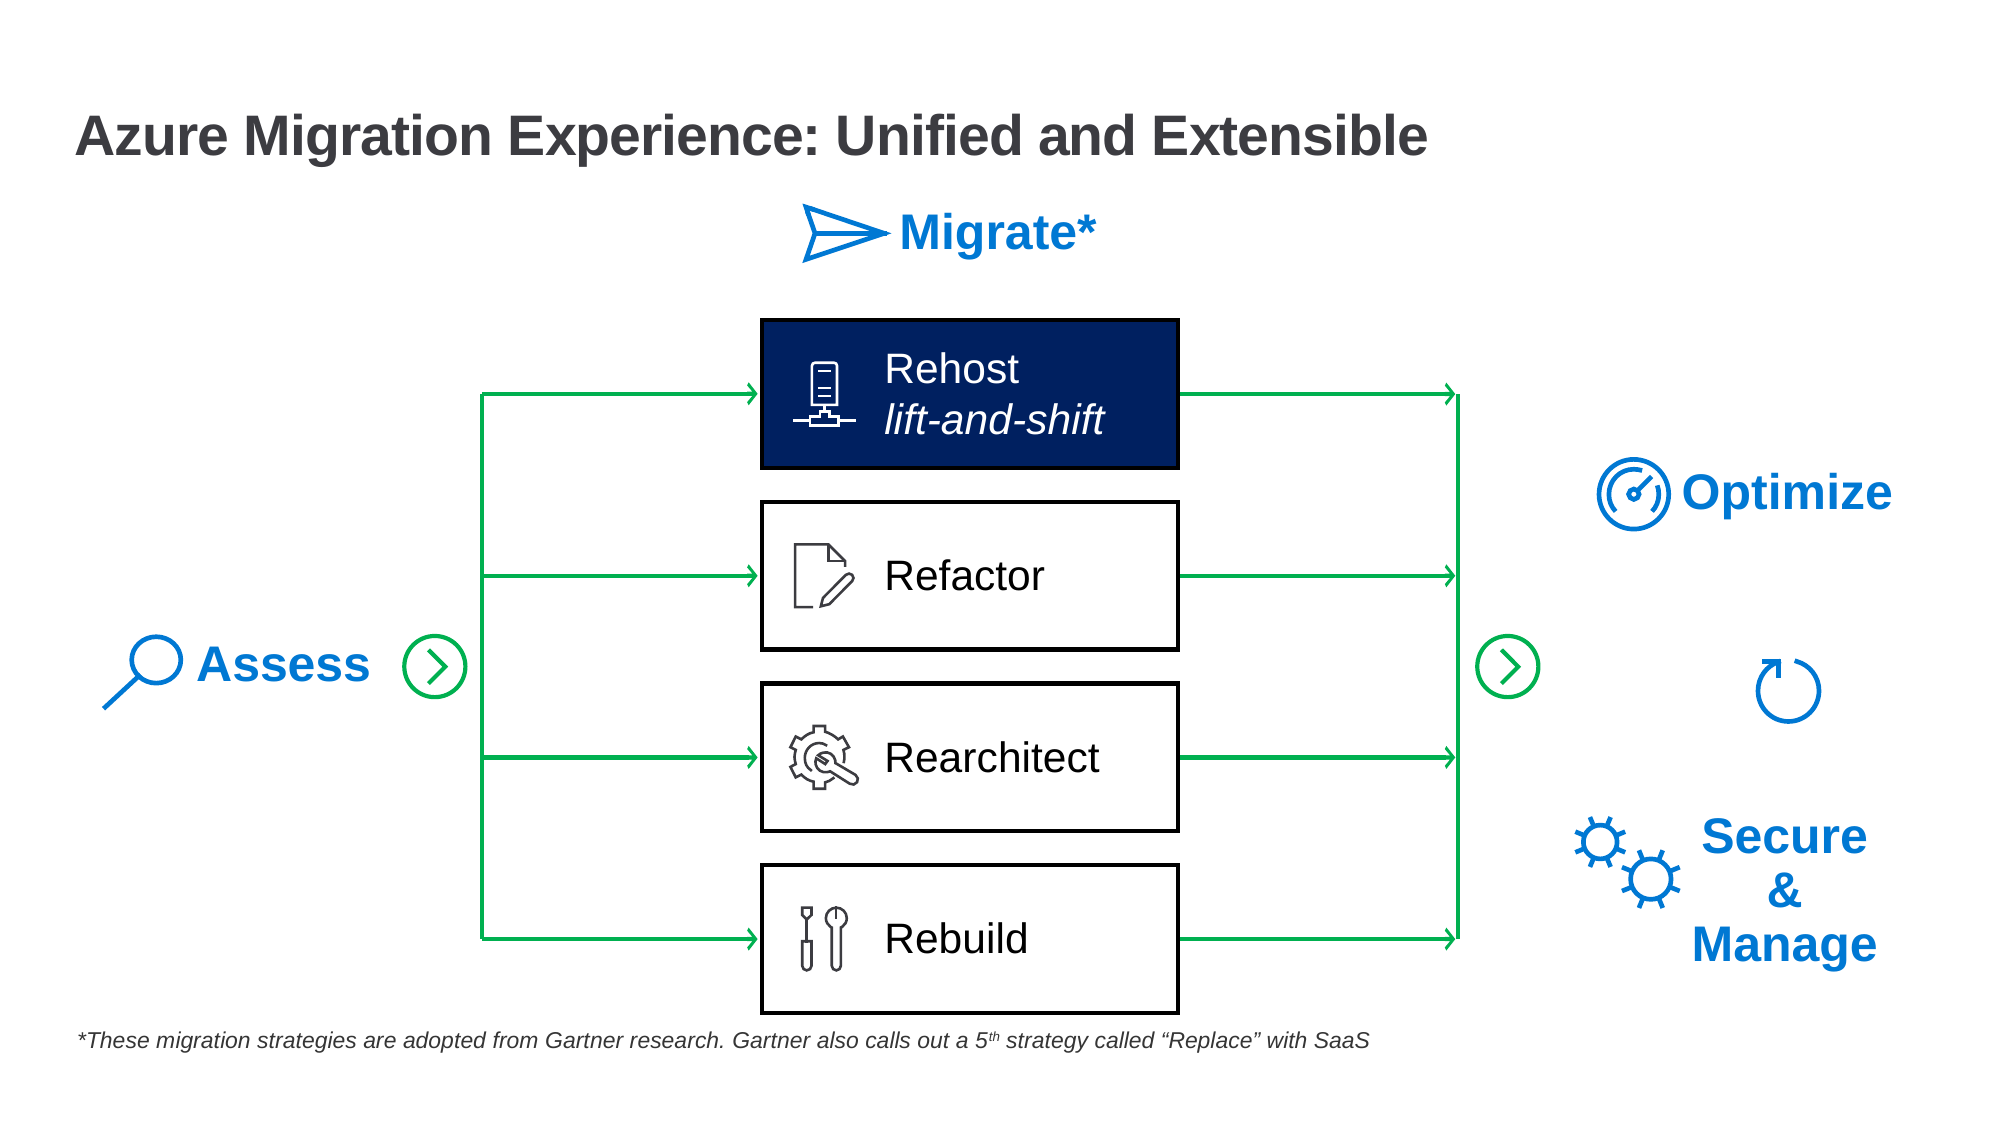

# Azure Migration Experience: Unified and Extensible
Migrate*

Rehost
lift-and-shift

Optimize

Refactor
Assess

Rearchitect
Secure & Manage

Rebuild
*These migration strategies are adopted from Gartner research. Gartner also calls out a 5th strategy called “Replace” with SaaS